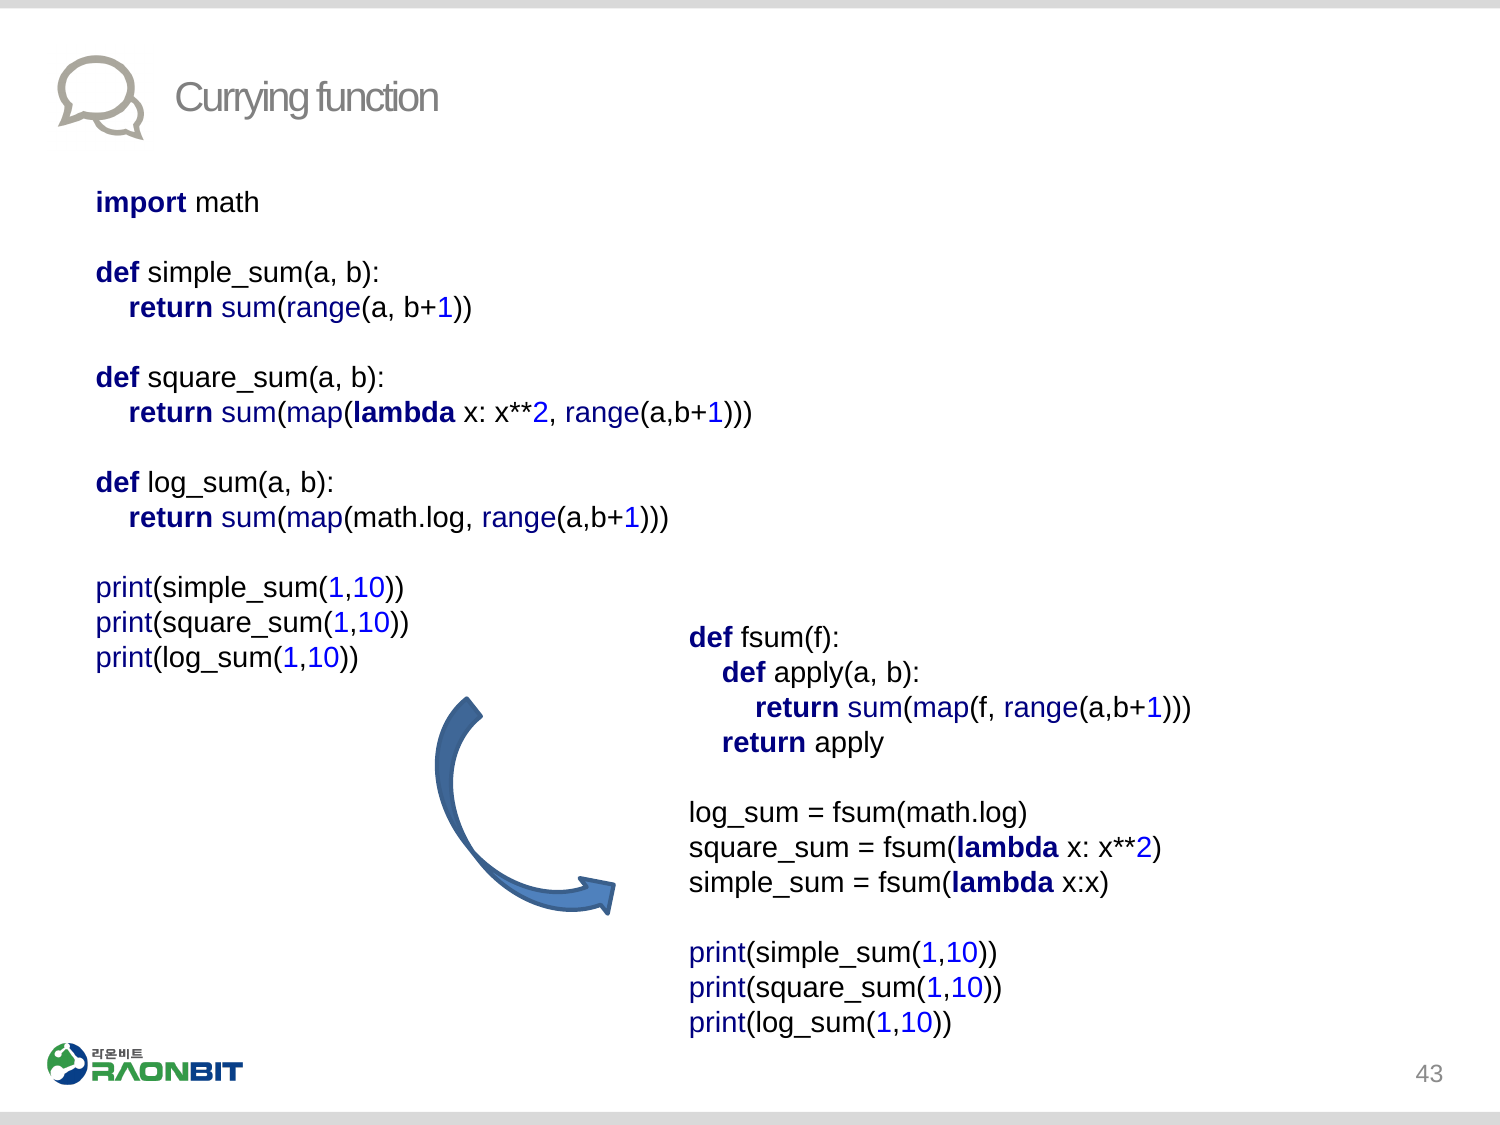

# Currying function
import math
def simple_sum(a, b):
    return sum(range(a, b+1))
def square_sum(a, b):
    return sum(map(lambda x: x**2, range(a,b+1)))
def log_sum(a, b):
    return sum(map(math.log, range(a,b+1)))
print(simple_sum(1,10))
print(square_sum(1,10))
print(log_sum(1,10))
def fsum(f):
    def apply(a, b):
        return sum(map(f, range(a,b+1)))
    return apply
log_sum = fsum(math.log)
square_sum = fsum(lambda x: x**2)
simple_sum = fsum(lambda x:x)
print(simple_sum(1,10))
print(square_sum(1,10))
print(log_sum(1,10))

43